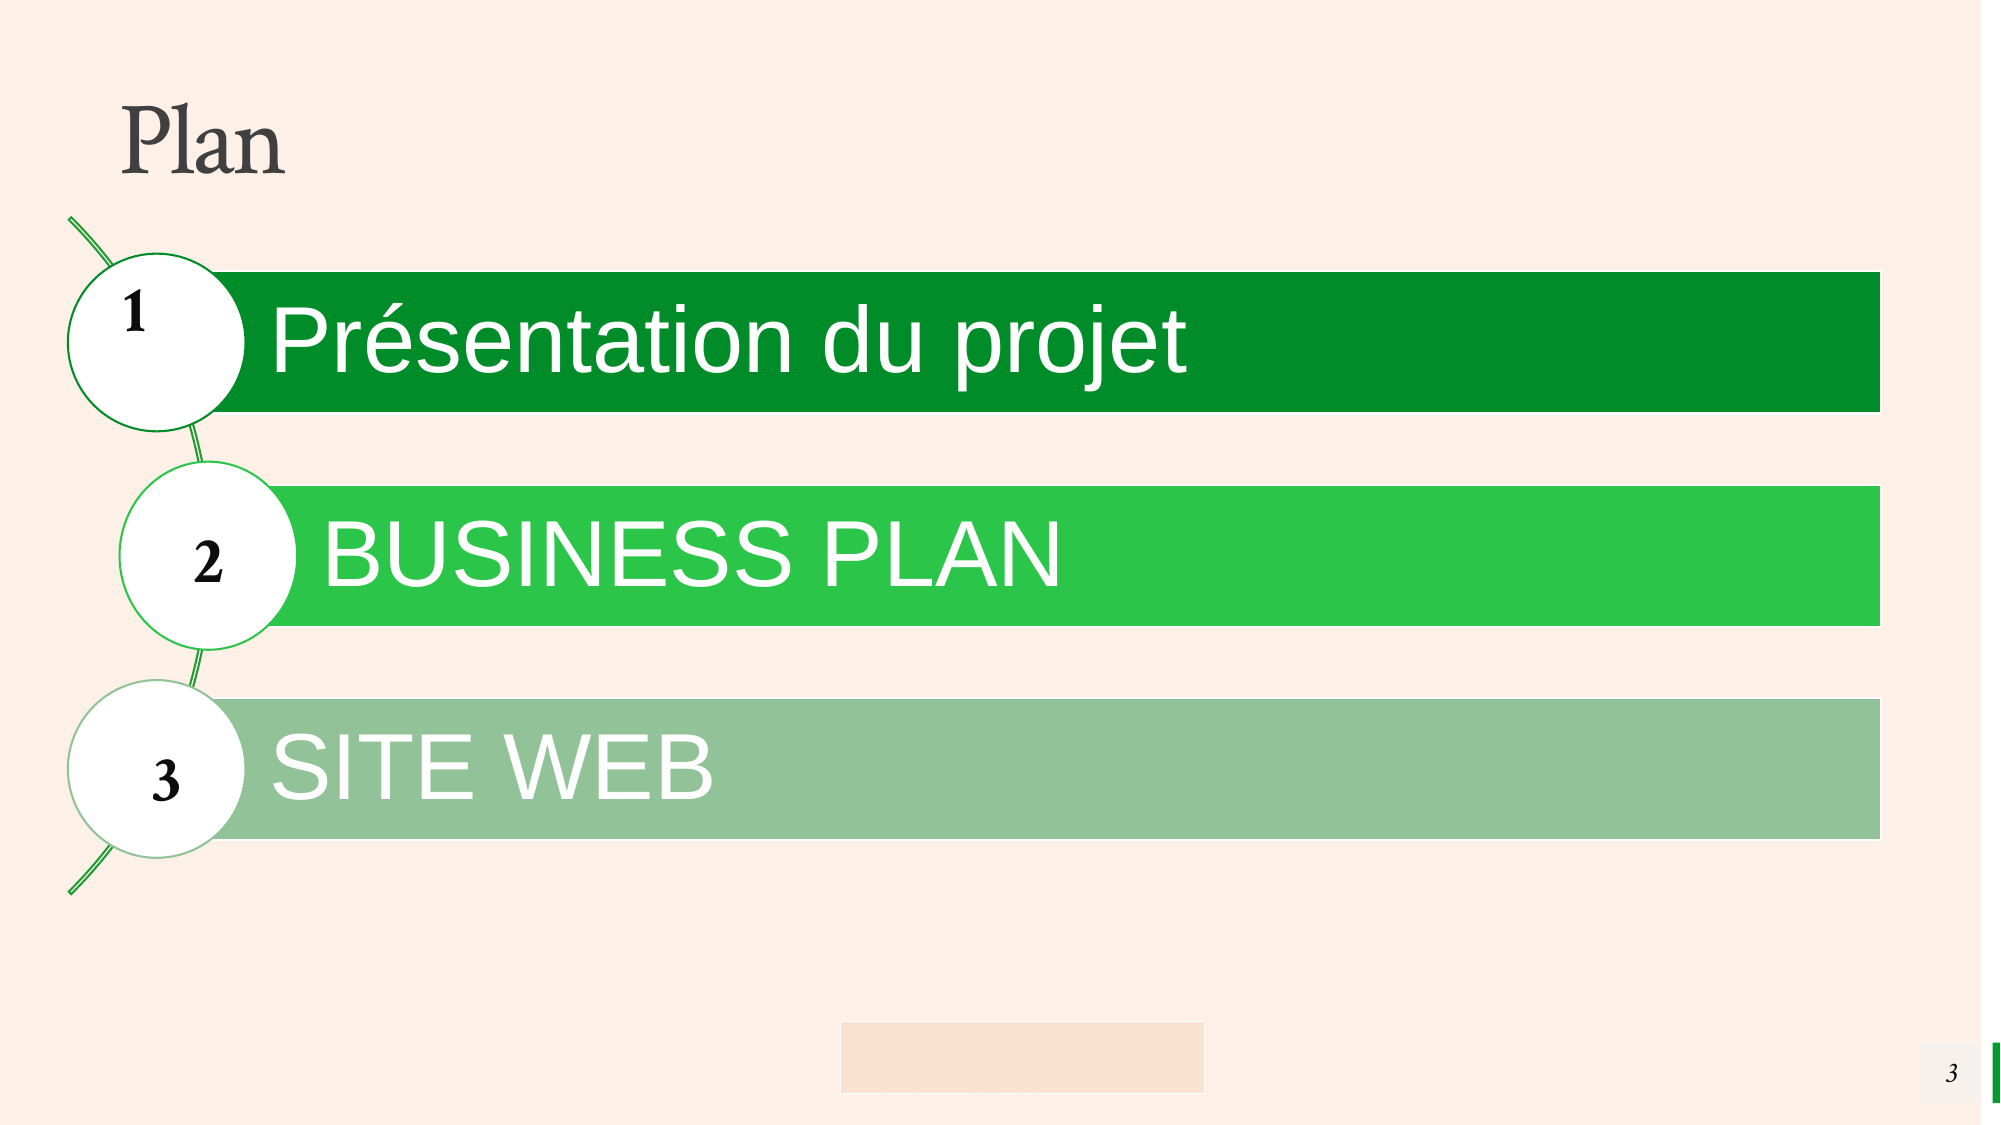

# Plan
Présentation du projet
BUSINESS PLAN
SITE WEB
1
2
3

3